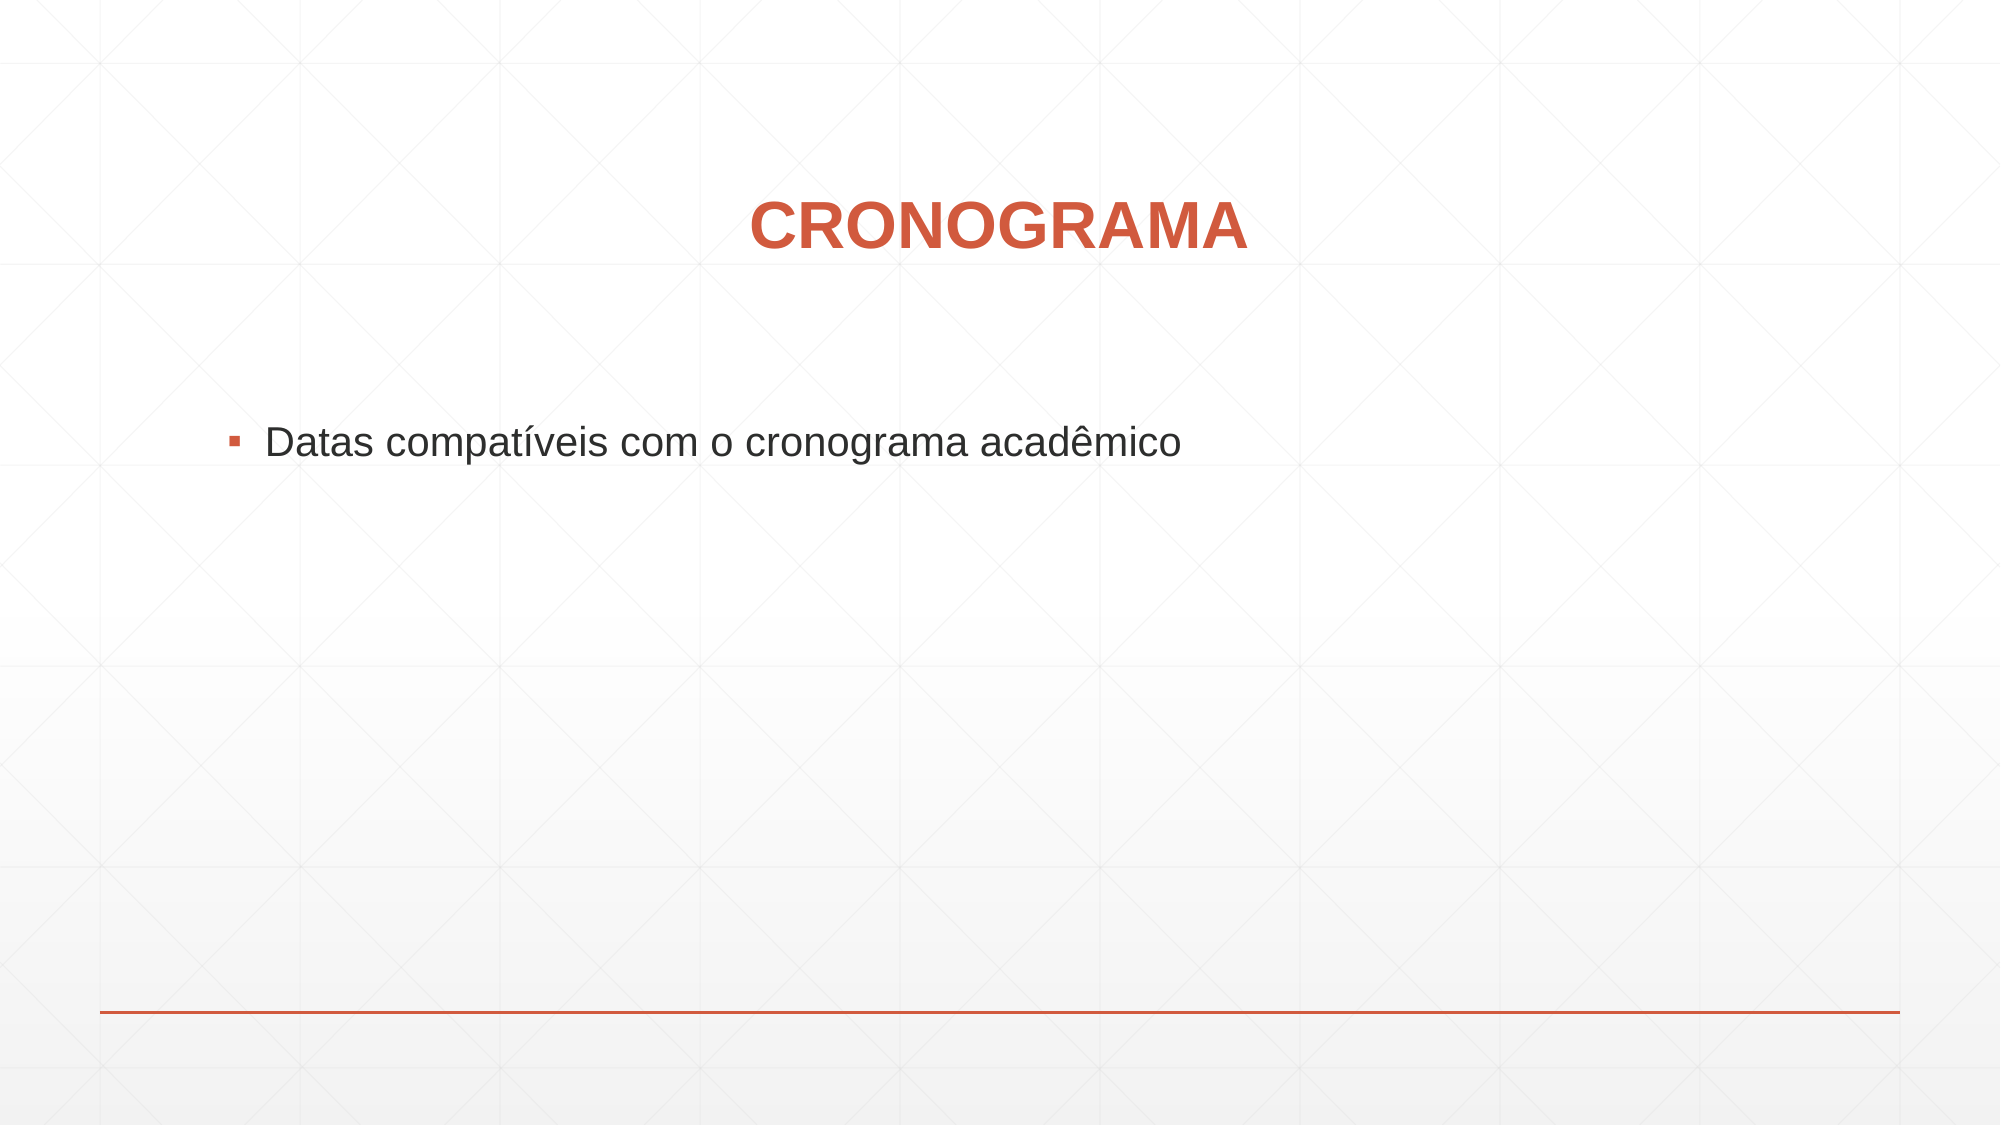

# CRONOGRAMA

Datas compatíveis com o cronograma acadêmico